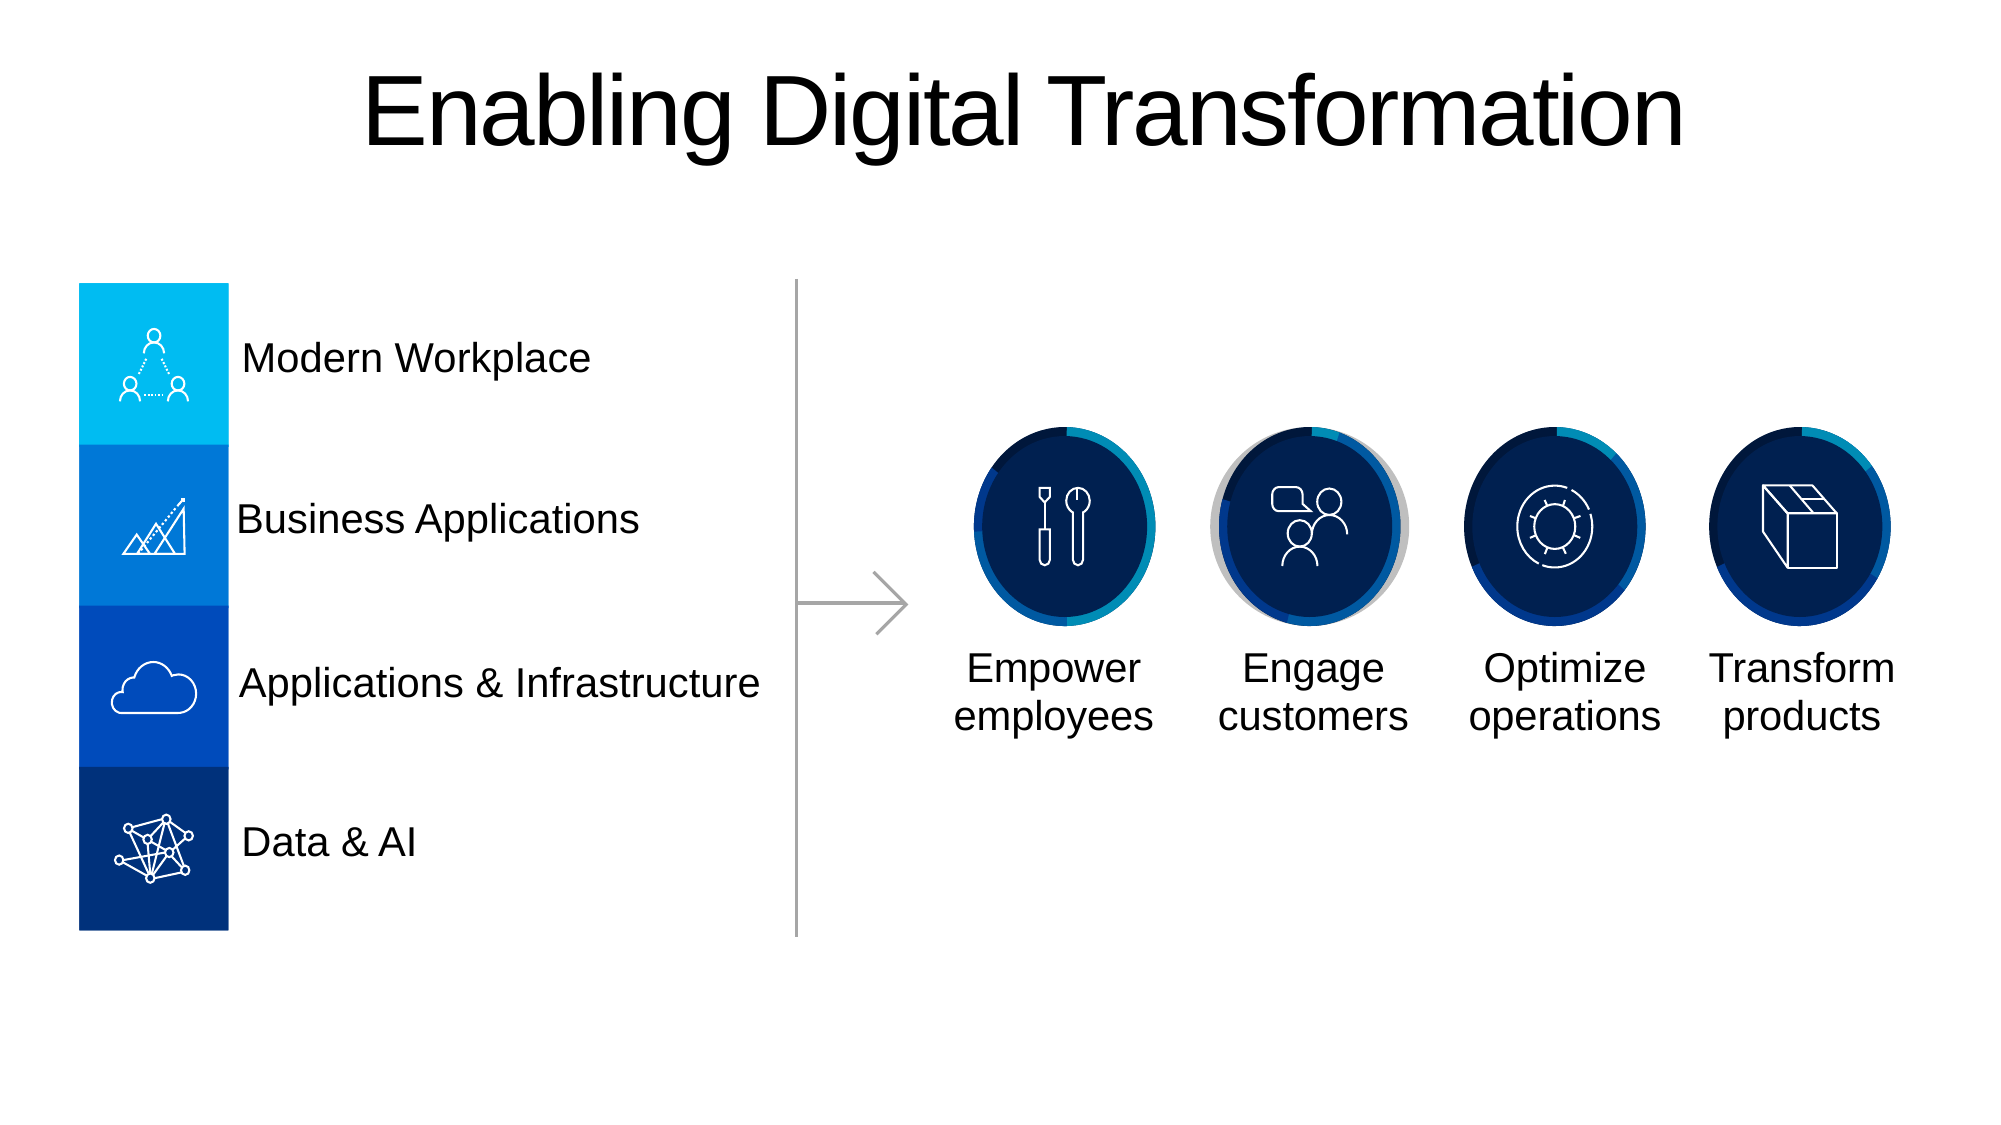

Enabling Digital Transformation

Modern Workplace

Business Applications

Empower
employees
Engage
customers
Optimize operations
Transform products
Applications & Infrastructure

Data & AI